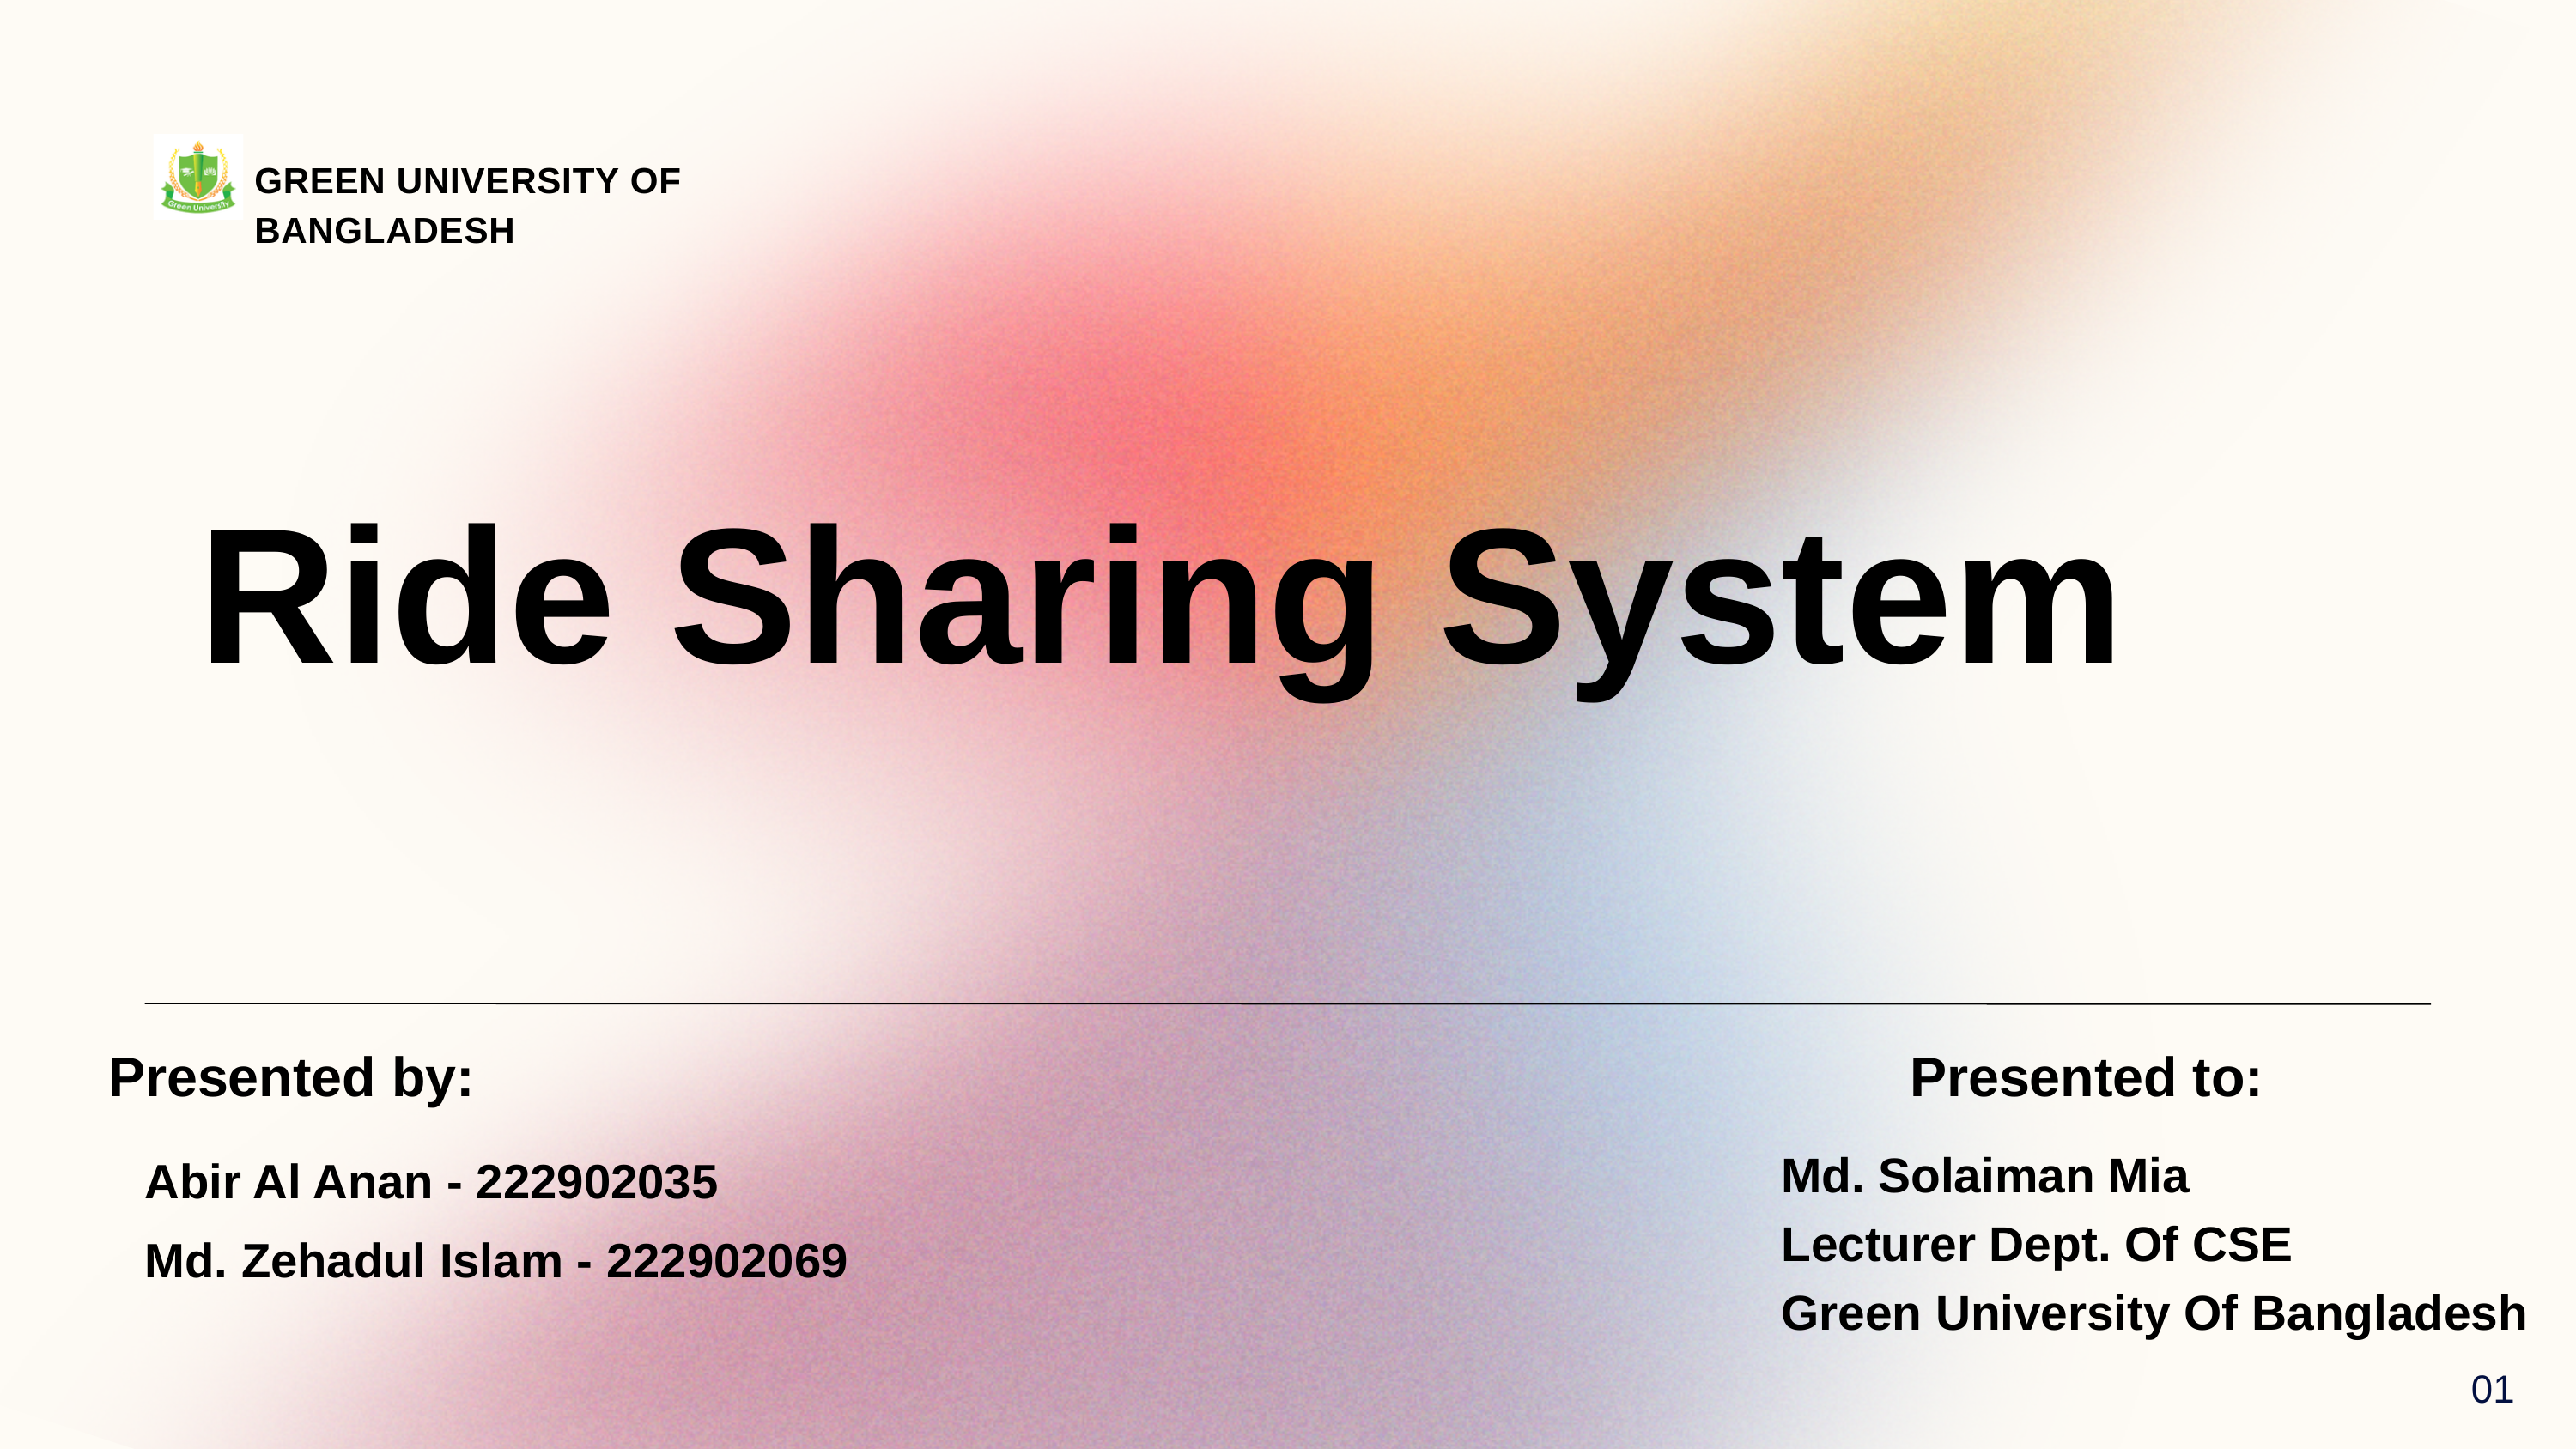

GREEN UNIVERSITY OF BANGLADESH
Ride Sharing System

Presented by:                                                                                             Presented to:
Md. Solaiman Mia
Lecturer Dept. Of CSE
Green University Of Bangladesh

Abir Al Anan - 222902035
Md. Zehadul Islam - 222902069
01